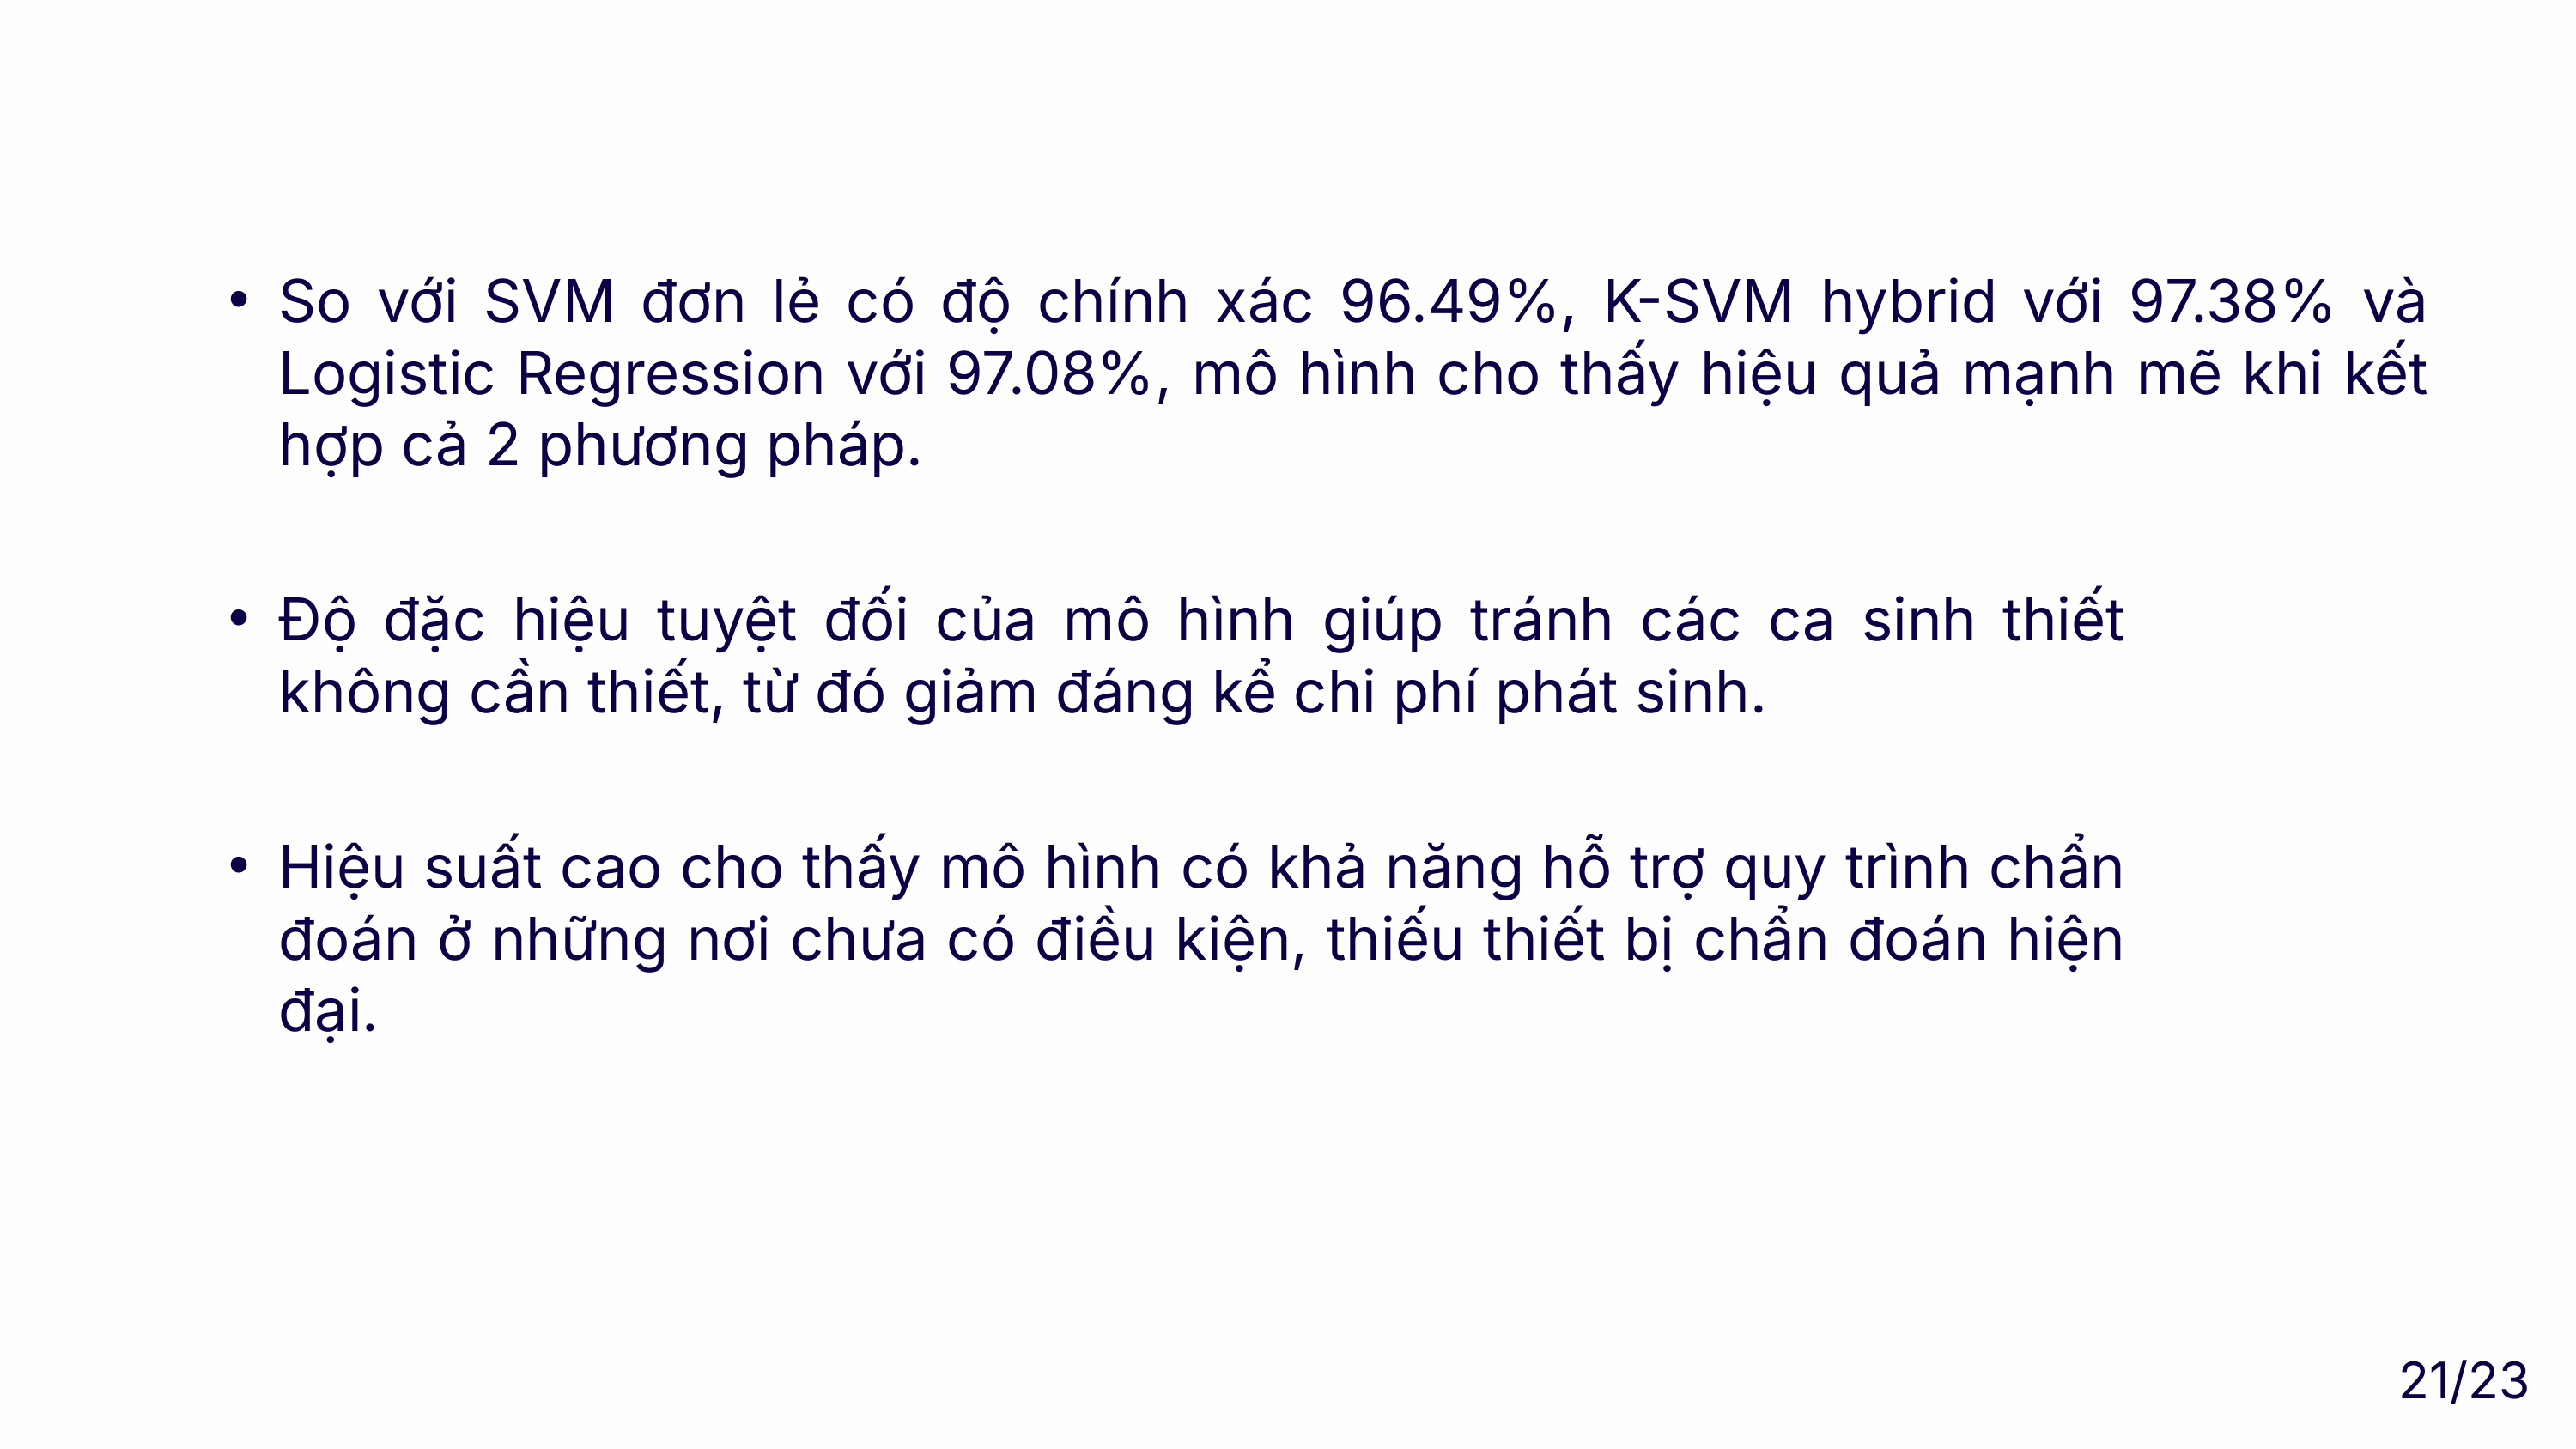

So với SVM đơn lẻ có độ chính xác 96.49%, K-SVM hybrid với 97.38% và Logistic Regression với 97.08%, mô hình cho thấy hiệu quả mạnh mẽ khi kết hợp cả 2 phương pháp.
Độ đặc hiệu tuyệt đối của mô hình giúp tránh các ca sinh thiết không cần thiết, từ đó giảm đáng kể chi phí phát sinh.
Hiệu suất cao cho thấy mô hình có khả năng hỗ trợ quy trình chẩn đoán ở những nơi chưa có điều kiện, thiếu thiết bị chẩn đoán hiện đại.
21/23